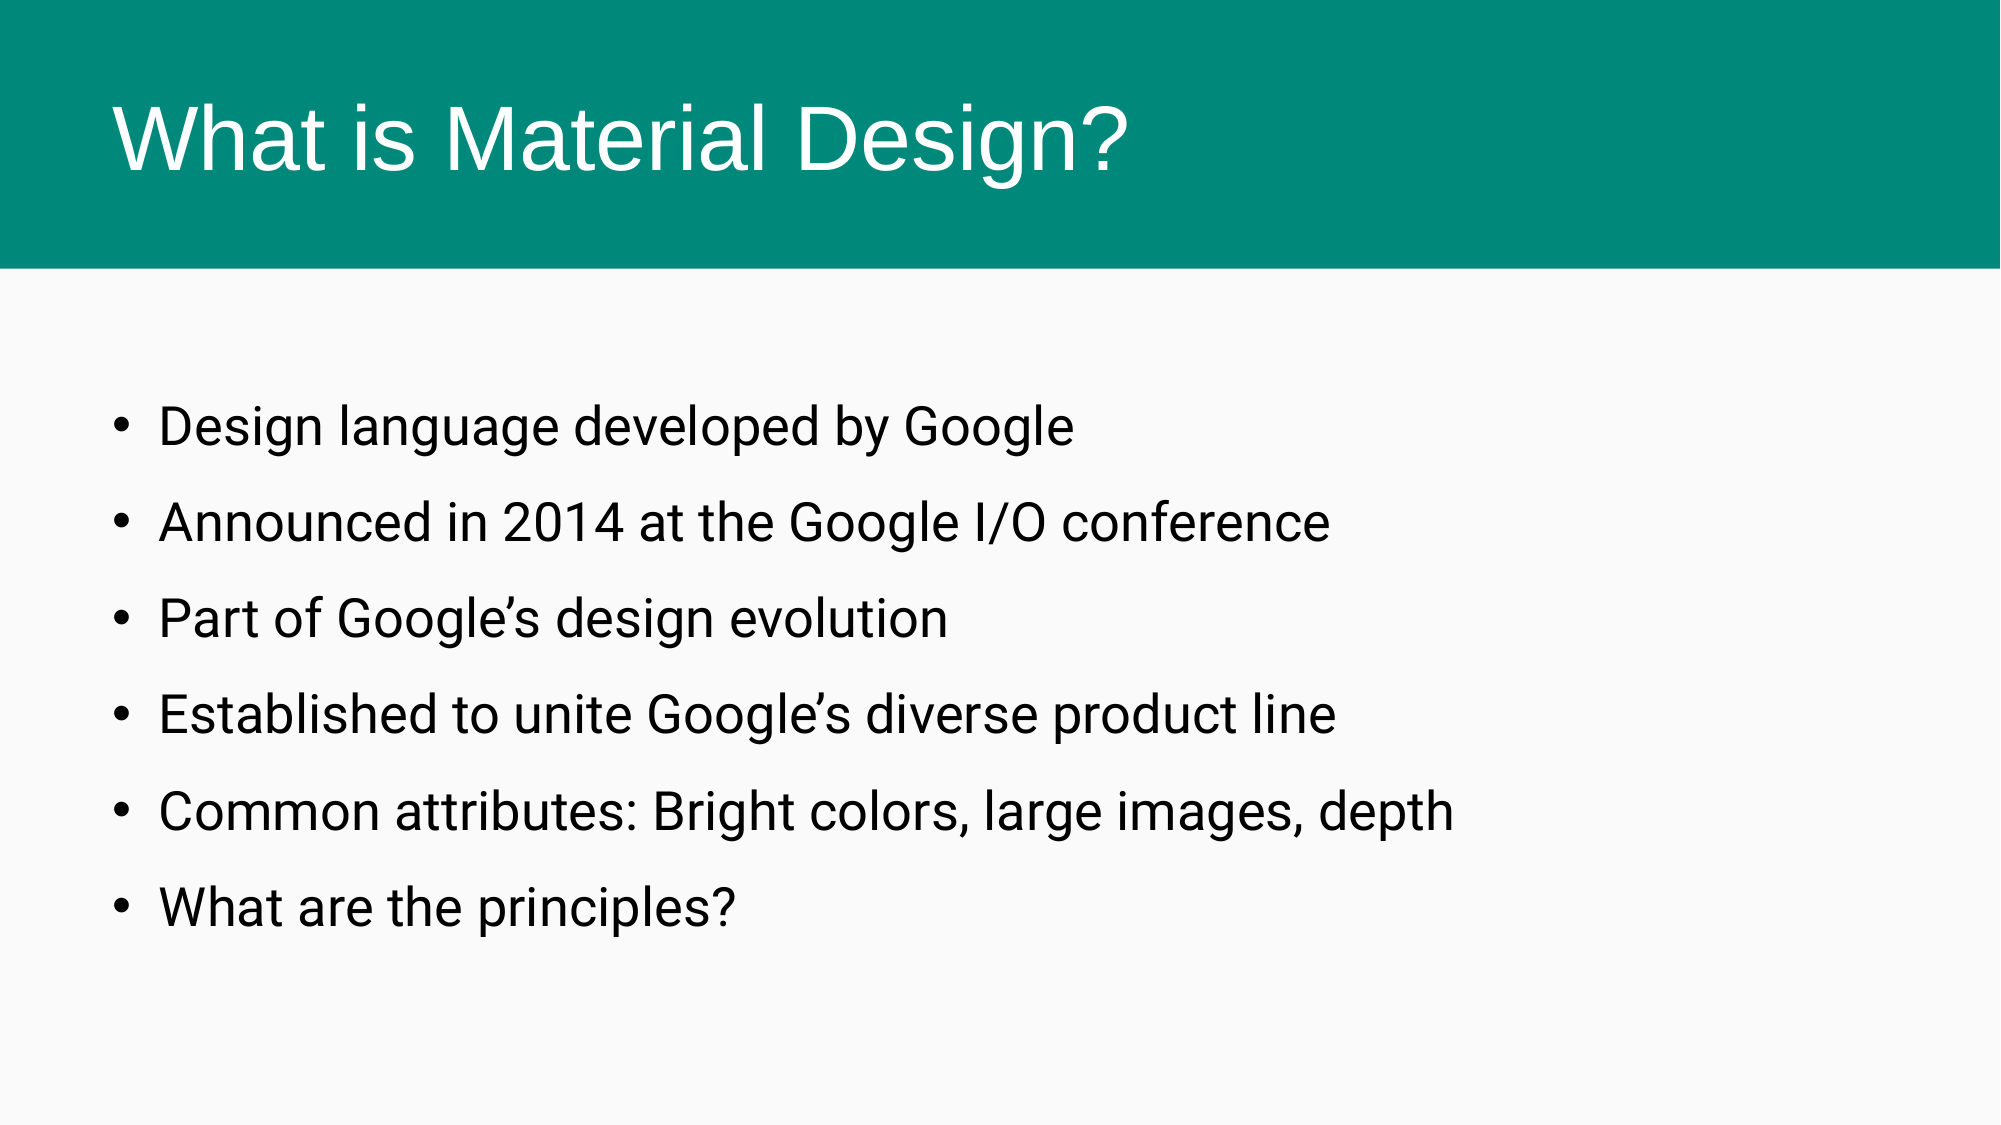

What is Material Design?
Design language developed by Google
Announced in 2014 at the Google I/O conference
Part of Google’s design evolution
Established to unite Google’s diverse product line
Common attributes: Bright colors, large images, depth
What are the principles?